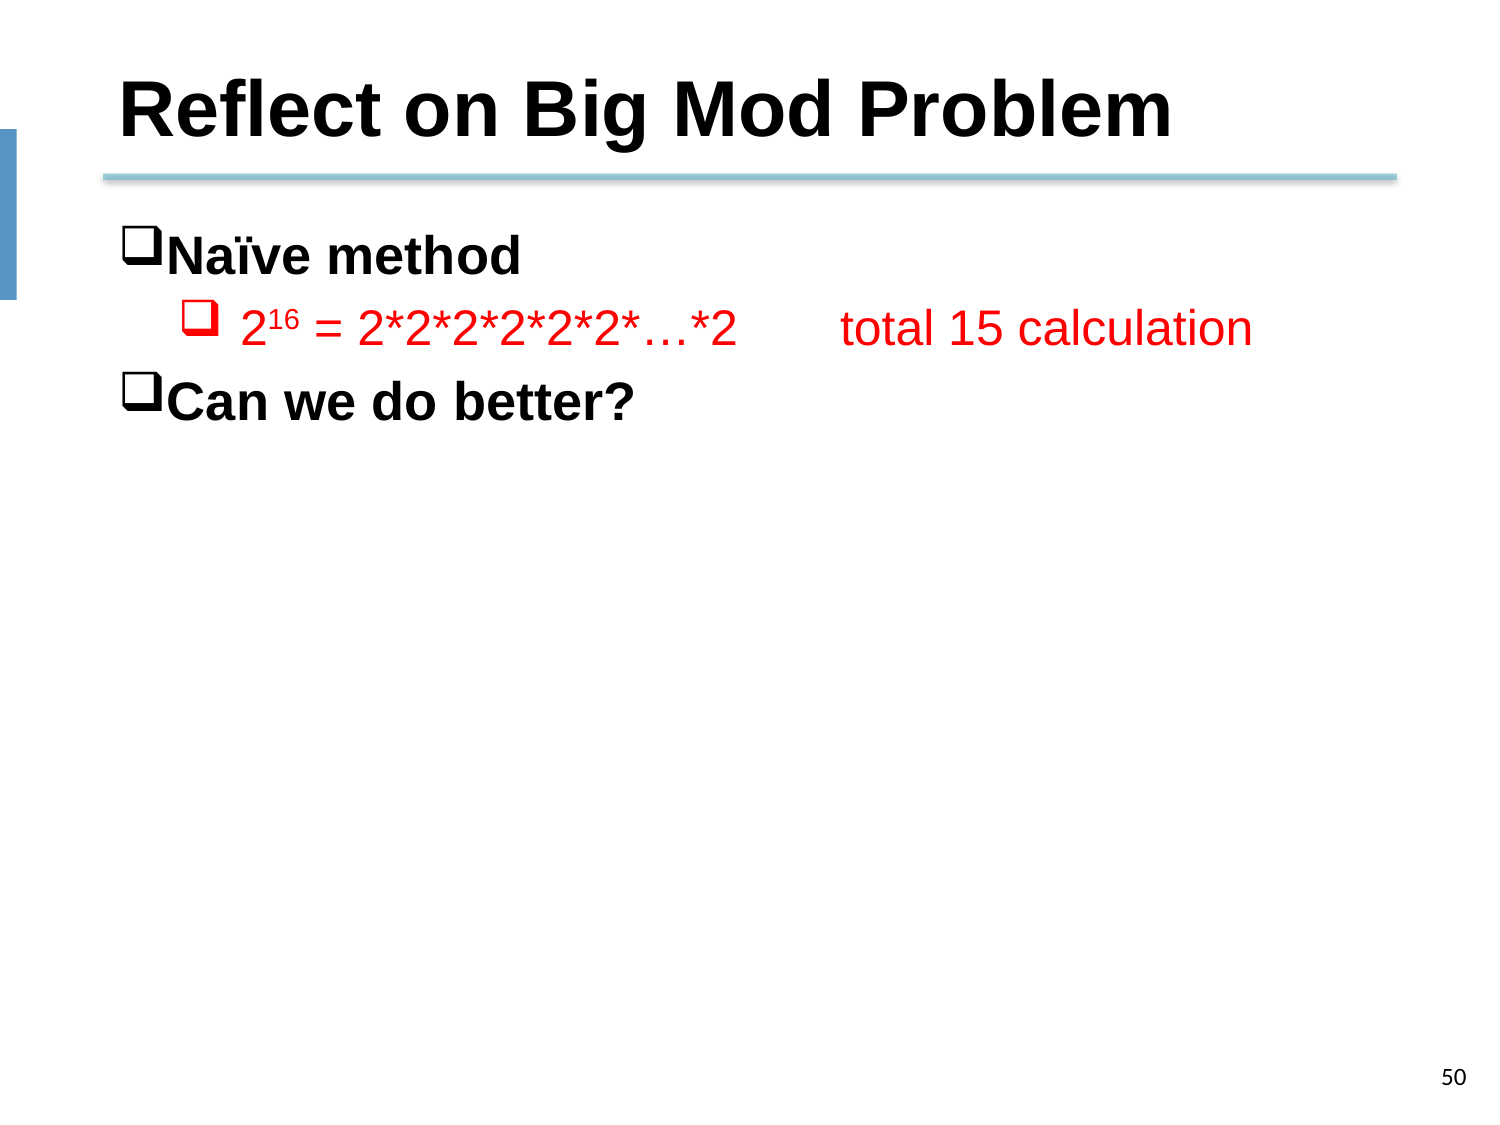

# Reflect on Big Mod Problem
Naïve method
216 = 2*2*2*2*2*2*…*2	total 15 calculation
Can we do better?

50